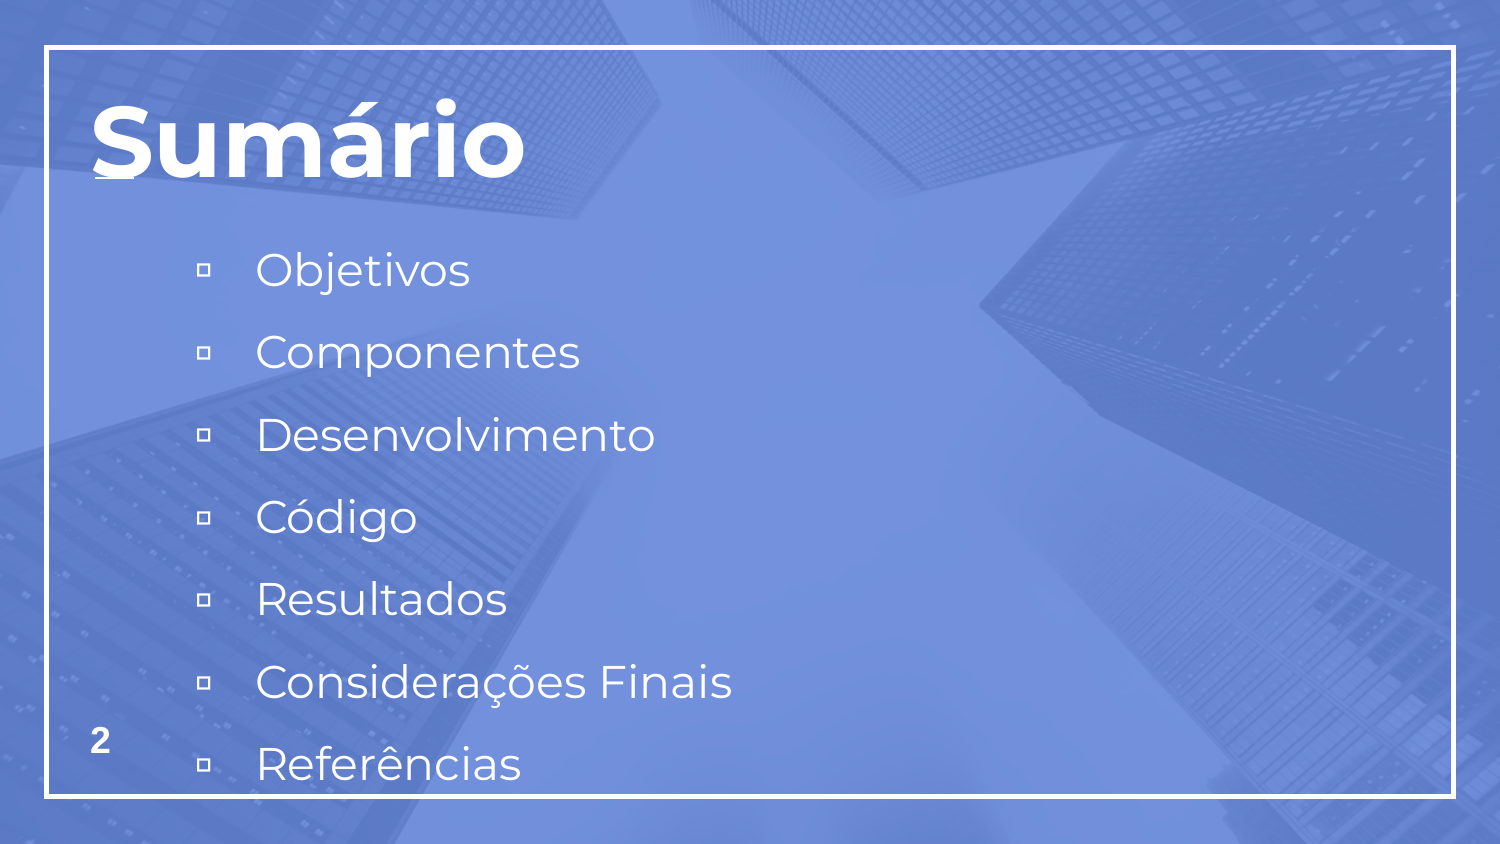

# Sumário
Objetivos
Componentes
Desenvolvimento
Código
Resultados
Considerações Finais
Referências
2